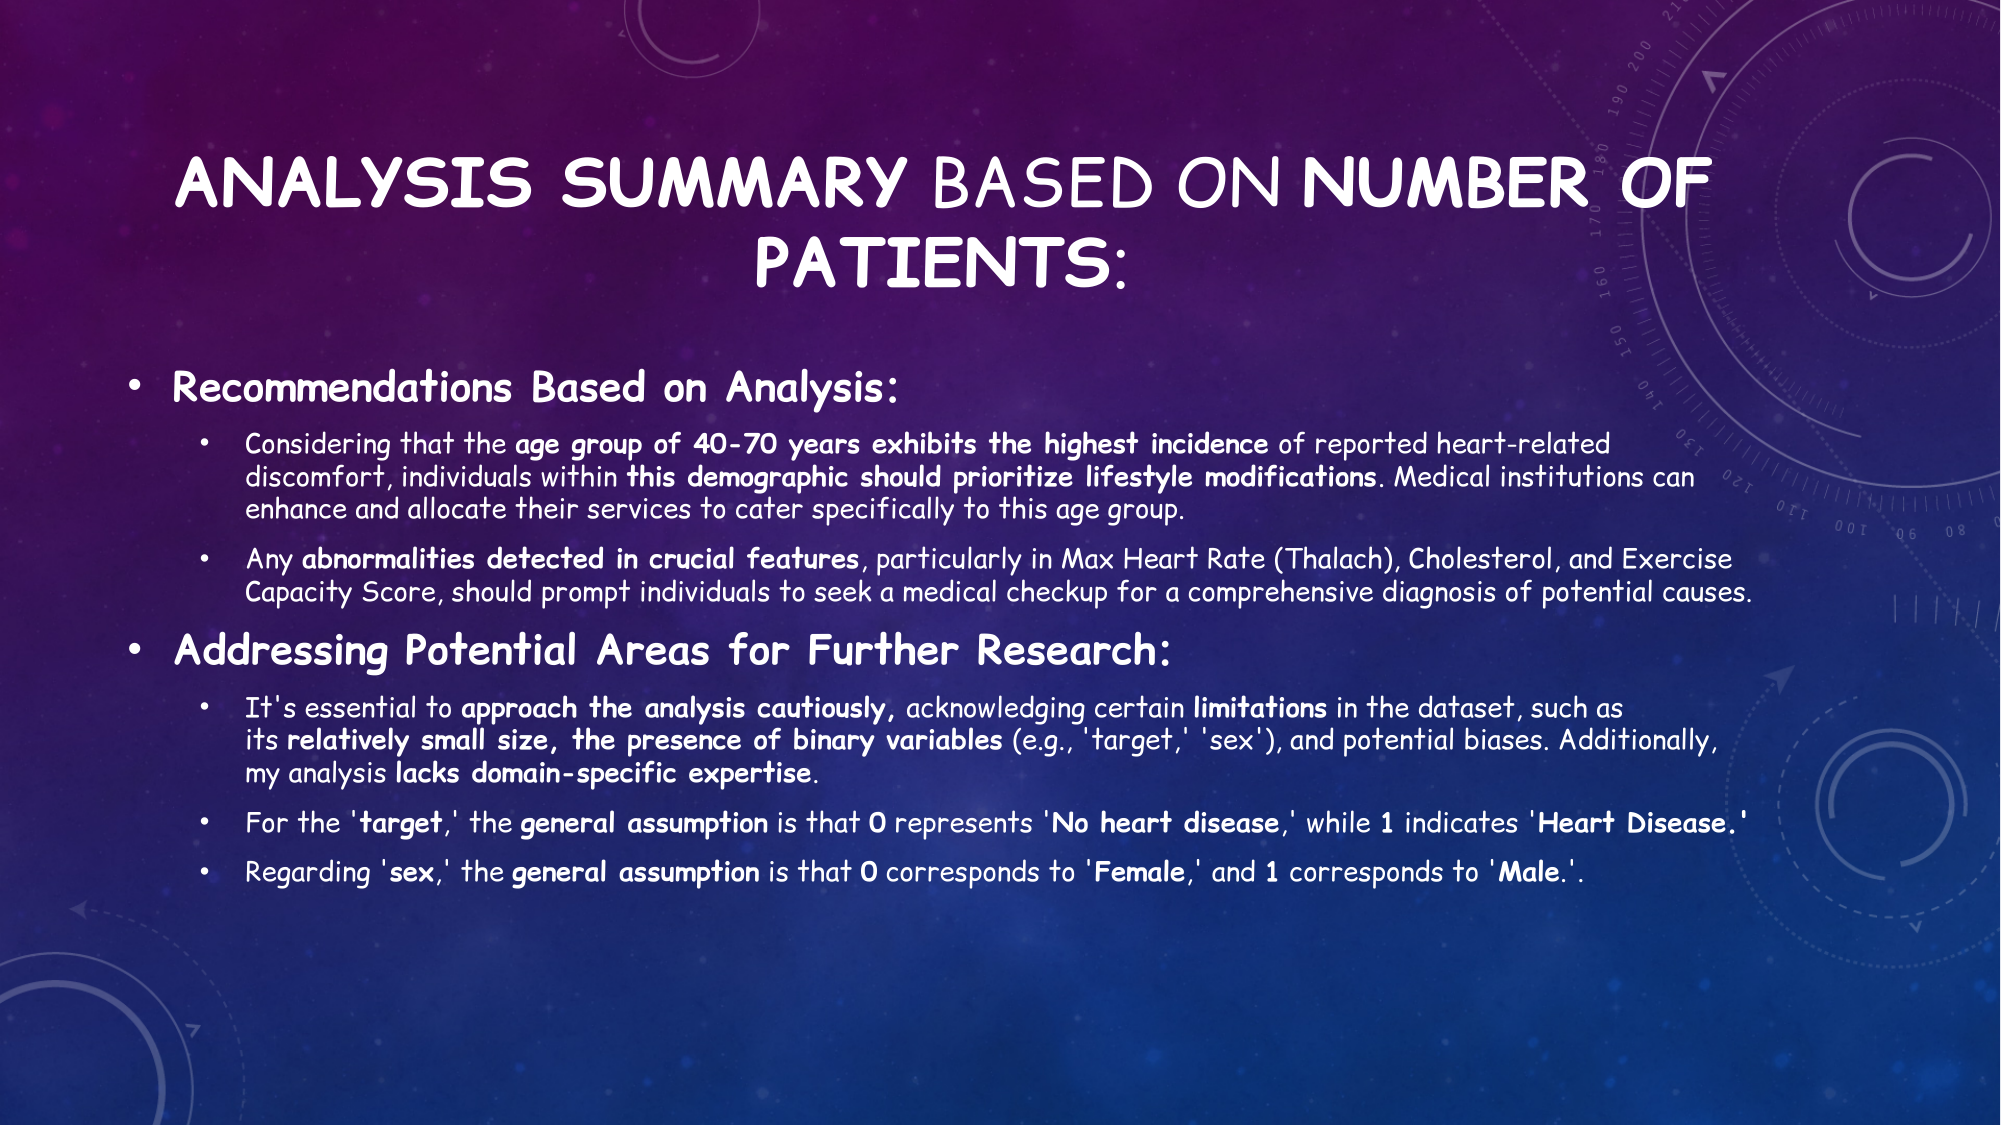

# Analysis summary based on number of patients:
Recommendations Based on Analysis:
Considering that the age group of 40-70 years exhibits the highest incidence of reported heart-related discomfort, individuals within this demographic should prioritize lifestyle modifications. Medical institutions can enhance and allocate their services to cater specifically to this age group.
Any abnormalities detected in crucial features, particularly in Max Heart Rate (Thalach), Cholesterol, and Exercise Capacity Score, should prompt individuals to seek a medical checkup for a comprehensive diagnosis of potential causes.
Addressing Potential Areas for Further Research:
It's essential to approach the analysis cautiously, acknowledging certain limitations in the dataset, such as its relatively small size, the presence of binary variables (e.g., 'target,' 'sex'), and potential biases. Additionally, my analysis lacks domain-specific expertise.
For the 'target,' the general assumption is that 0 represents 'No heart disease,' while 1 indicates 'Heart Disease.'
Regarding 'sex,' the general assumption is that 0 corresponds to 'Female,' and 1 corresponds to 'Male.'.